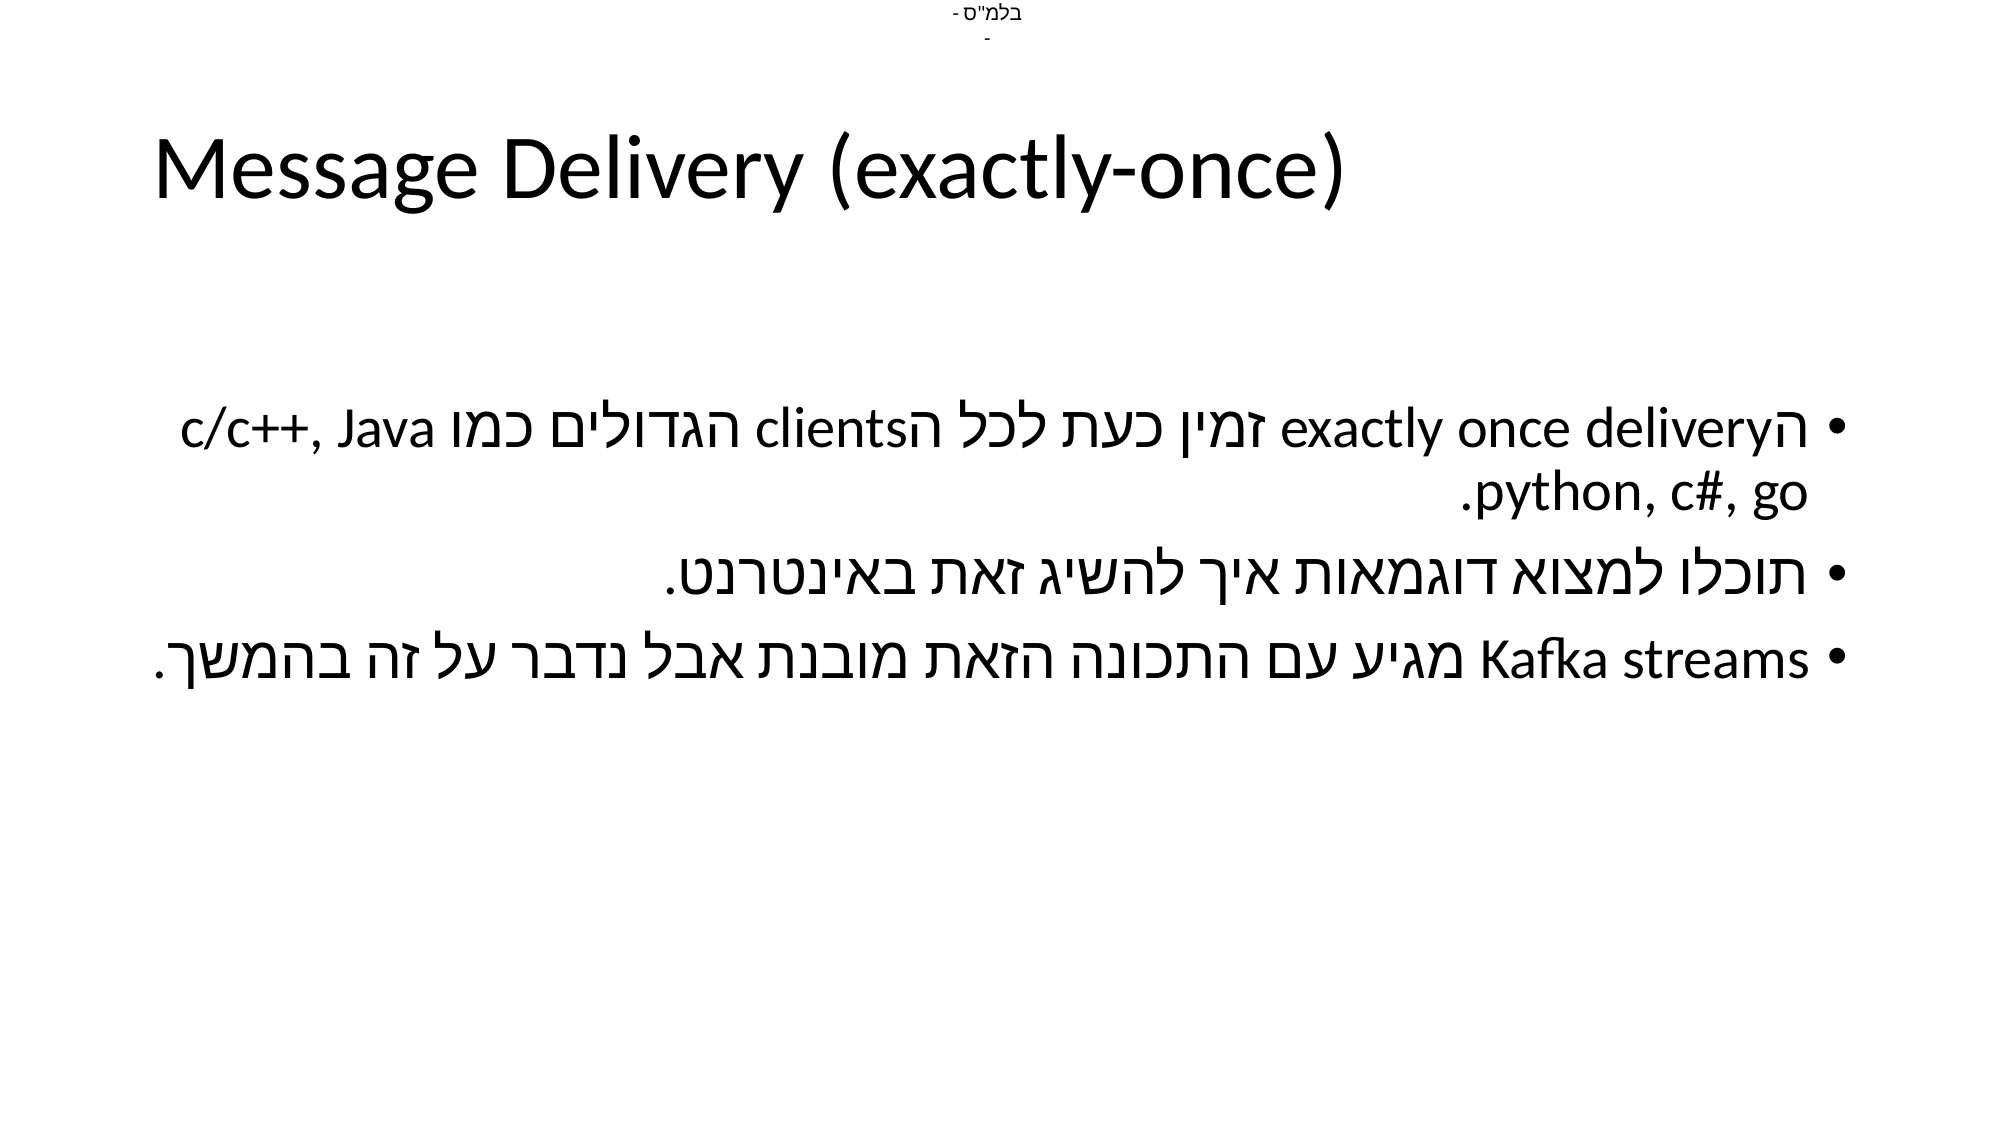

# Message Delivery (exactly-once)
הexactly once delivery זמין כעת לכל הclients הגדולים כמו c/c++, Java python, c#, go.
תוכלו למצוא דוגמאות איך להשיג זאת באינטרנט.
Kafka streams מגיע עם התכונה הזאת מובנת אבל נדבר על זה בהמשך.